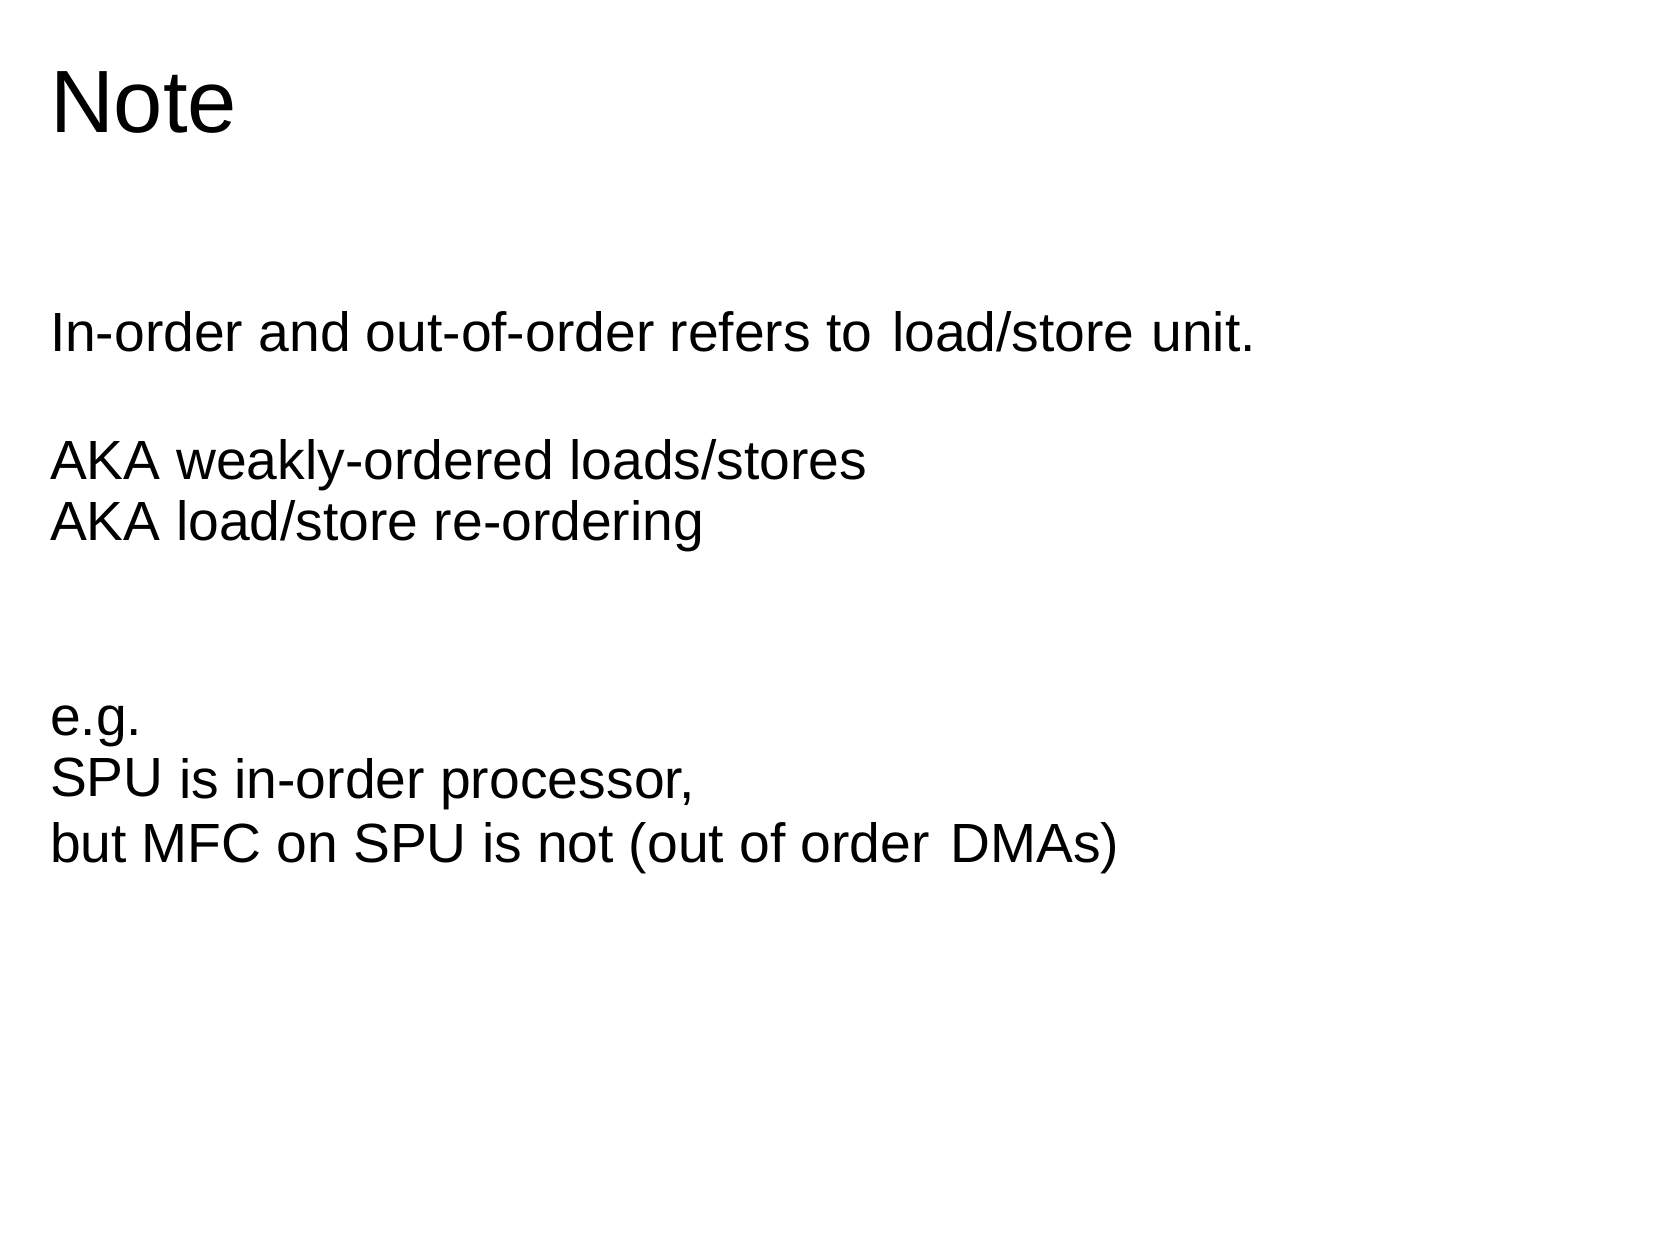

Note
In-order and out-of-order refers to
load/store
unit.
AKA
AKA
weakly-ordered loads/stores
load/store re-ordering
e.g.
SPU
is in-order processor,
but MFC on SPU is not (out of order
DMAs)